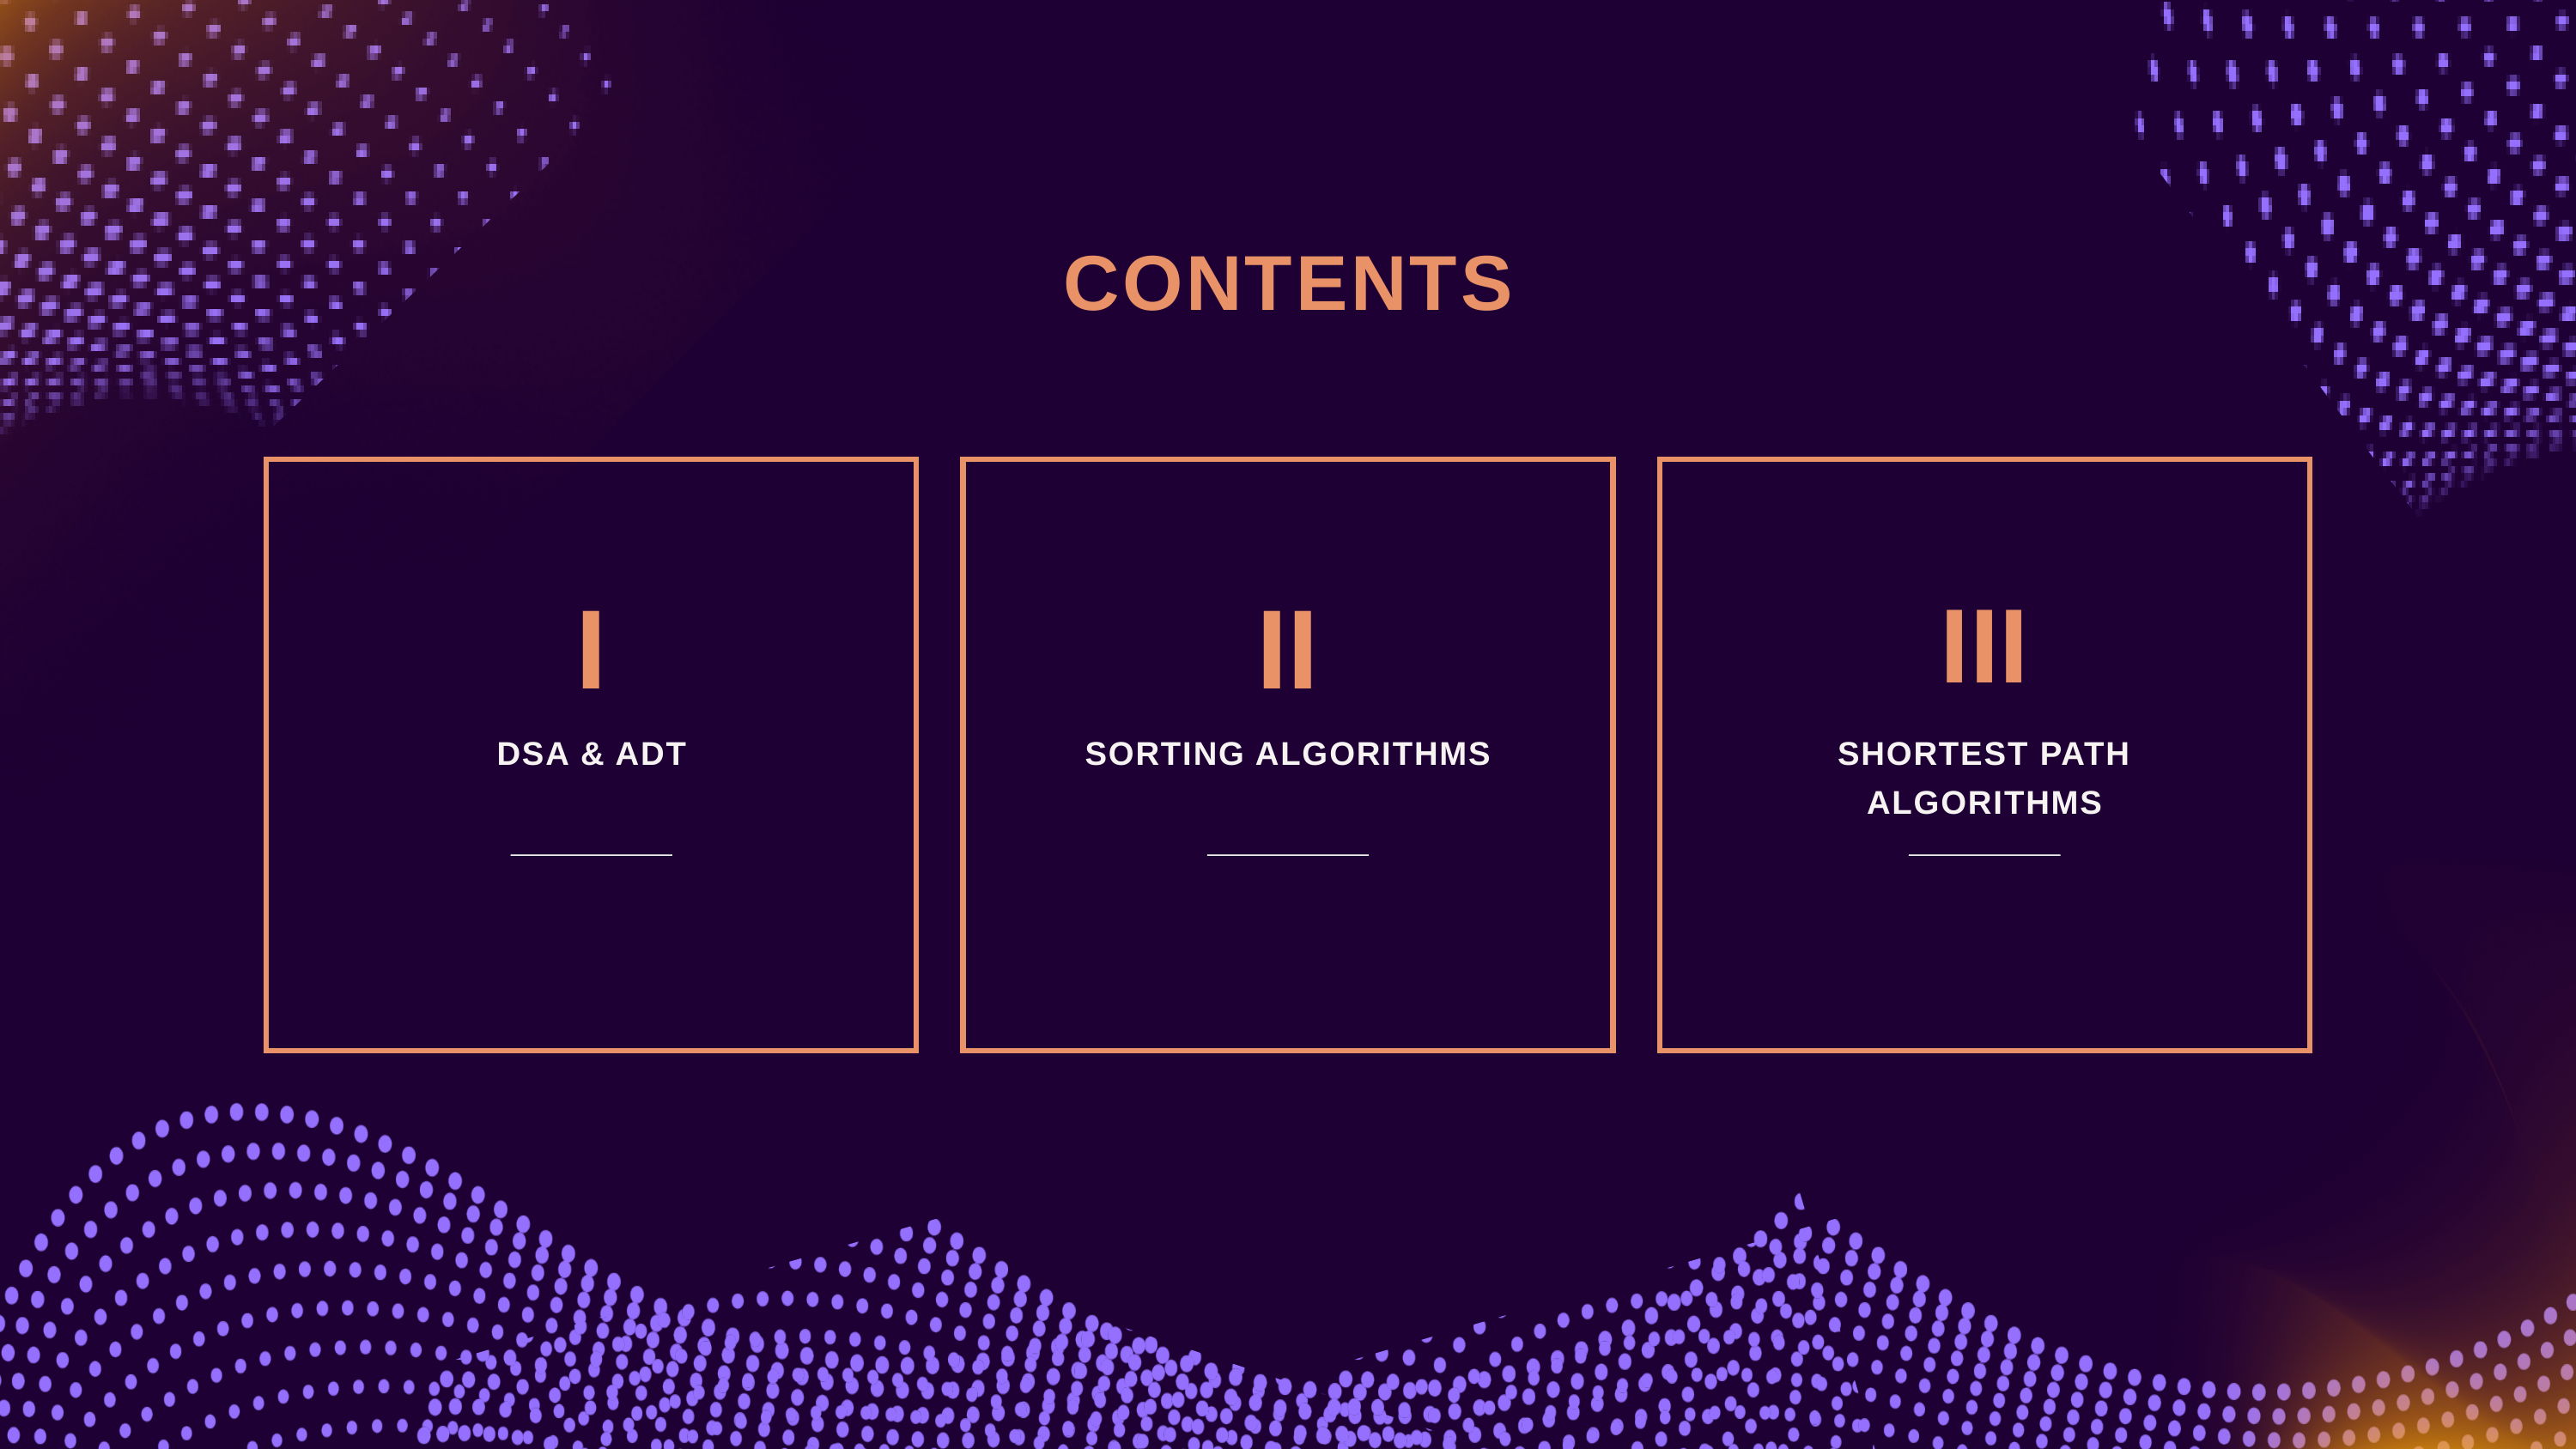

CONTENTS

I
II
III
DSA & ADT
SORTING ALGORITHMS
SHORTEST PATH ALGORITHMS